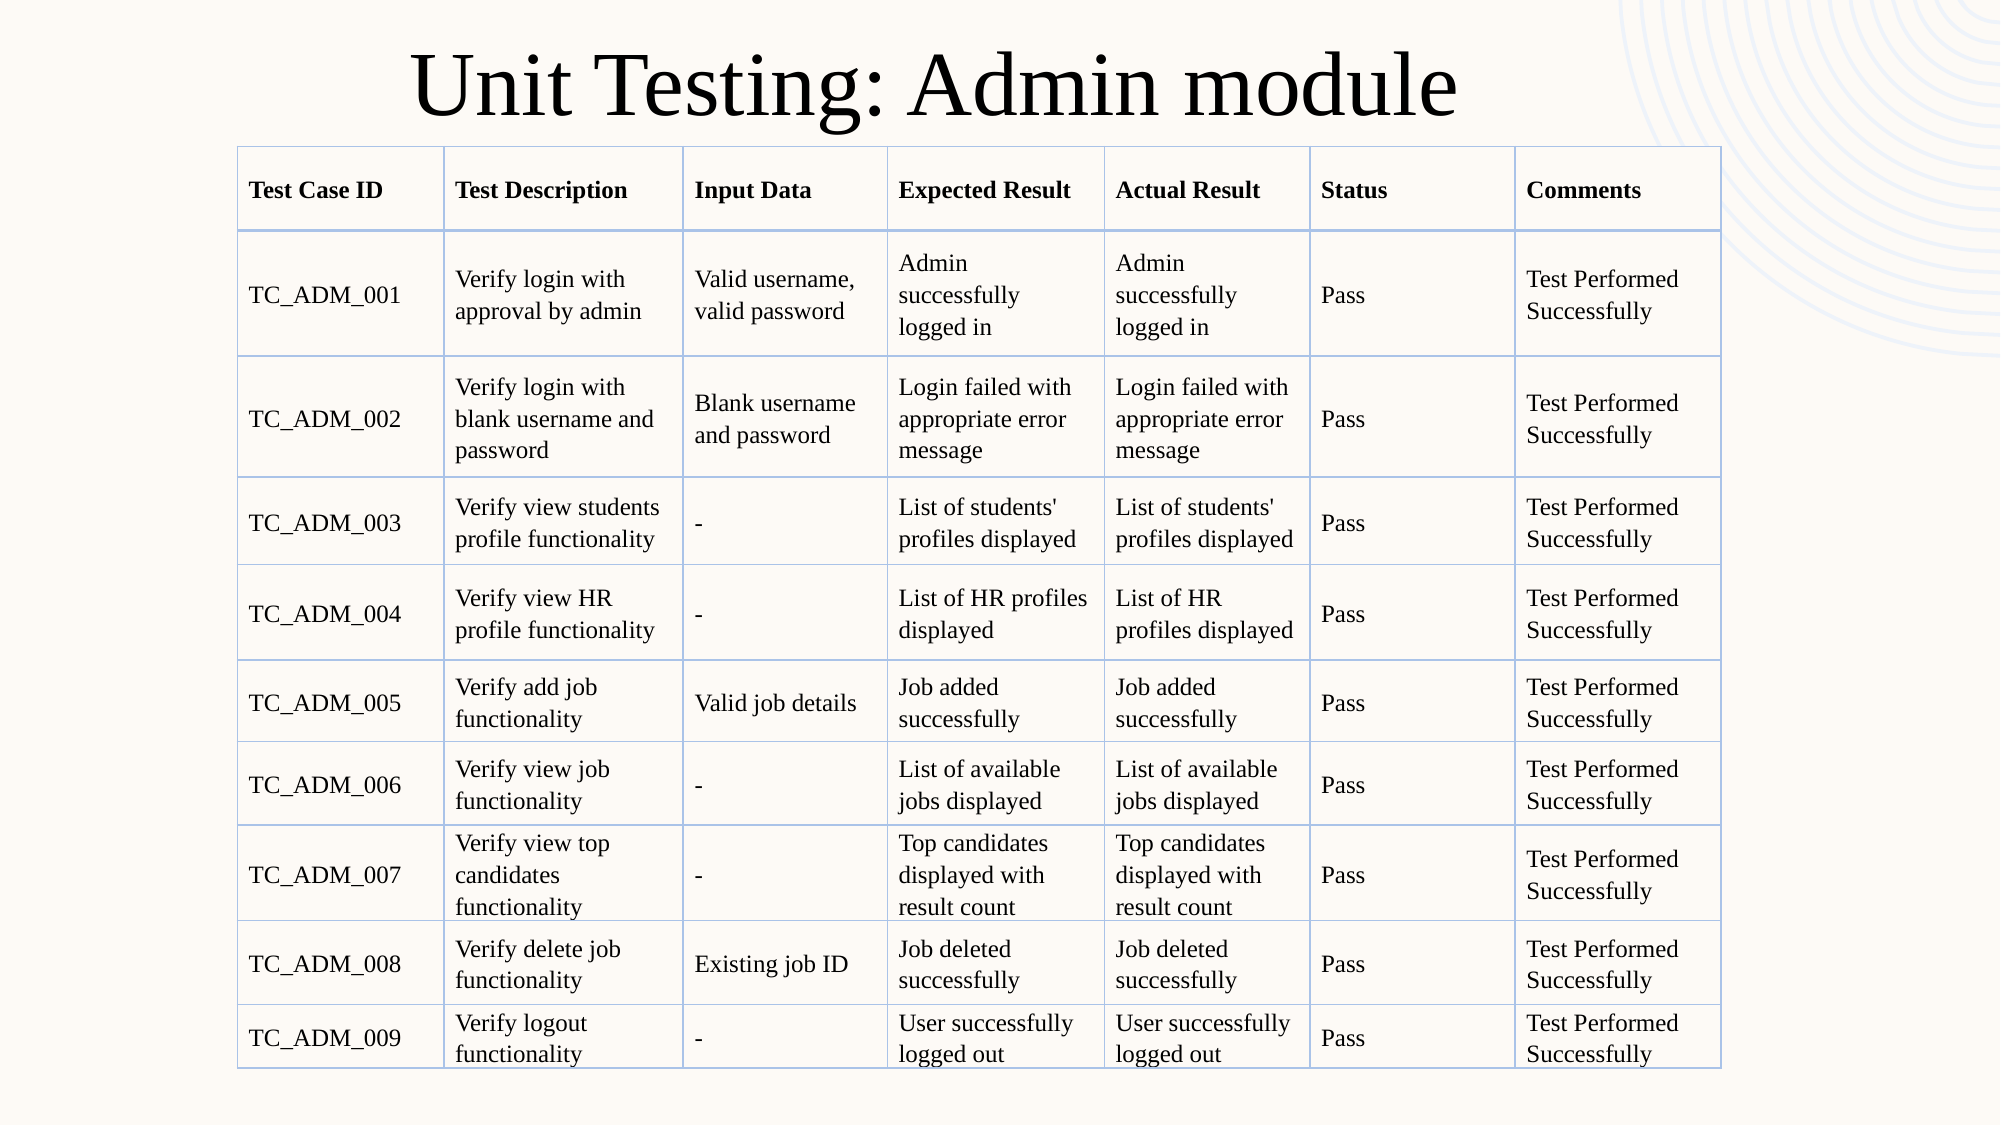

# Unit Testing: Admin module
| Test Case ID | Test Description | Input Data | Expected Result | Actual Result | Status | Comments |
| --- | --- | --- | --- | --- | --- | --- |
| TC\_ADM\_001 | Verify login with approval by admin | Valid username, valid password | Admin successfully logged in | Admin successfully logged in | Pass | Test Performed Successfully |
| TC\_ADM\_002 | Verify login with blank username and password | Blank username and password | Login failed with appropriate error message | Login failed with appropriate error message | Pass | Test Performed Successfully |
| TC\_ADM\_003 | Verify view students profile functionality | - | List of students' profiles displayed | List of students' profiles displayed | Pass | Test Performed Successfully |
| TC\_ADM\_004 | Verify view HR profile functionality | - | List of HR profiles displayed | List of HR profiles displayed | Pass | Test Performed Successfully |
| TC\_ADM\_005 | Verify add job functionality | Valid job details | Job added successfully | Job added successfully | Pass | Test Performed Successfully |
| TC\_ADM\_006 | Verify view job functionality | - | List of available jobs displayed | List of available jobs displayed | Pass | Test Performed Successfully |
| TC\_ADM\_007 | Verify view top candidates functionality | - | Top candidates displayed with result count | Top candidates displayed with result count | Pass | Test Performed Successfully |
| TC\_ADM\_008 | Verify delete job functionality | Existing job ID | Job deleted successfully | Job deleted successfully | Pass | Test Performed Successfully |
| TC\_ADM\_009 | Verify logout functionality | - | User successfully logged out | User successfully logged out | Pass | Test Performed Successfully |